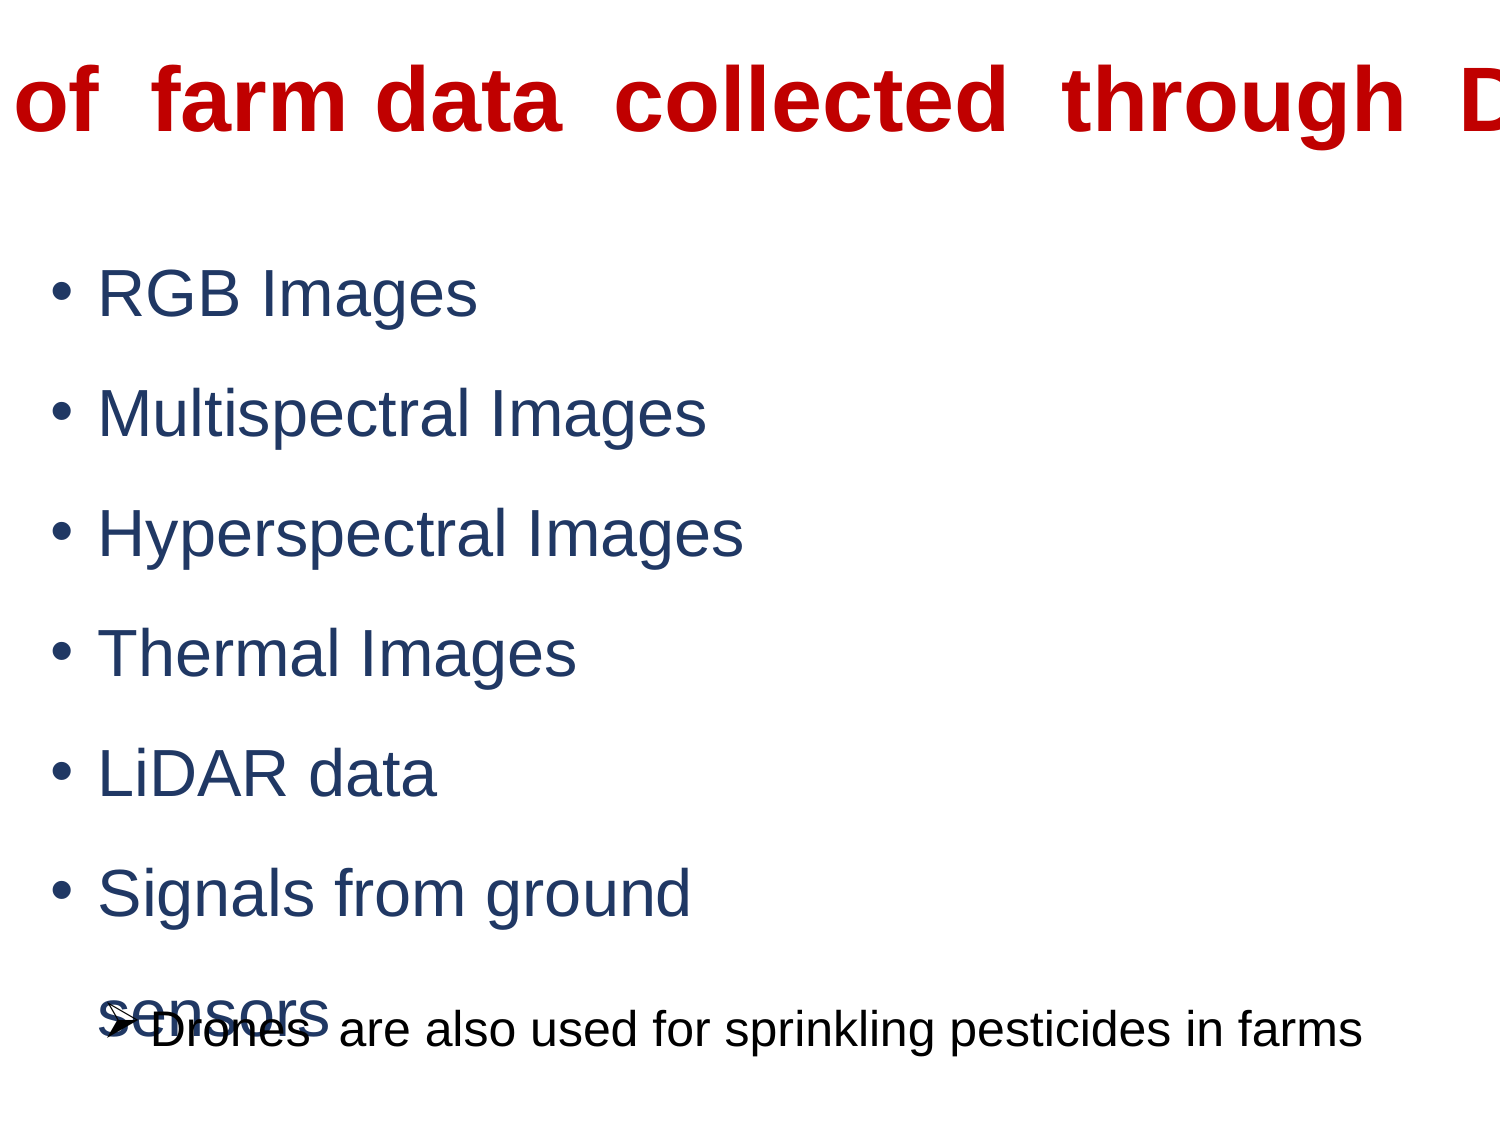

Types  of  farm data  collected  through  Drones
RGB Images
Multispectral Images
Hyperspectral Images
Thermal Images
LiDAR data
Signals from ground sensors
Drones  are also used for sprinkling pesticides in farms